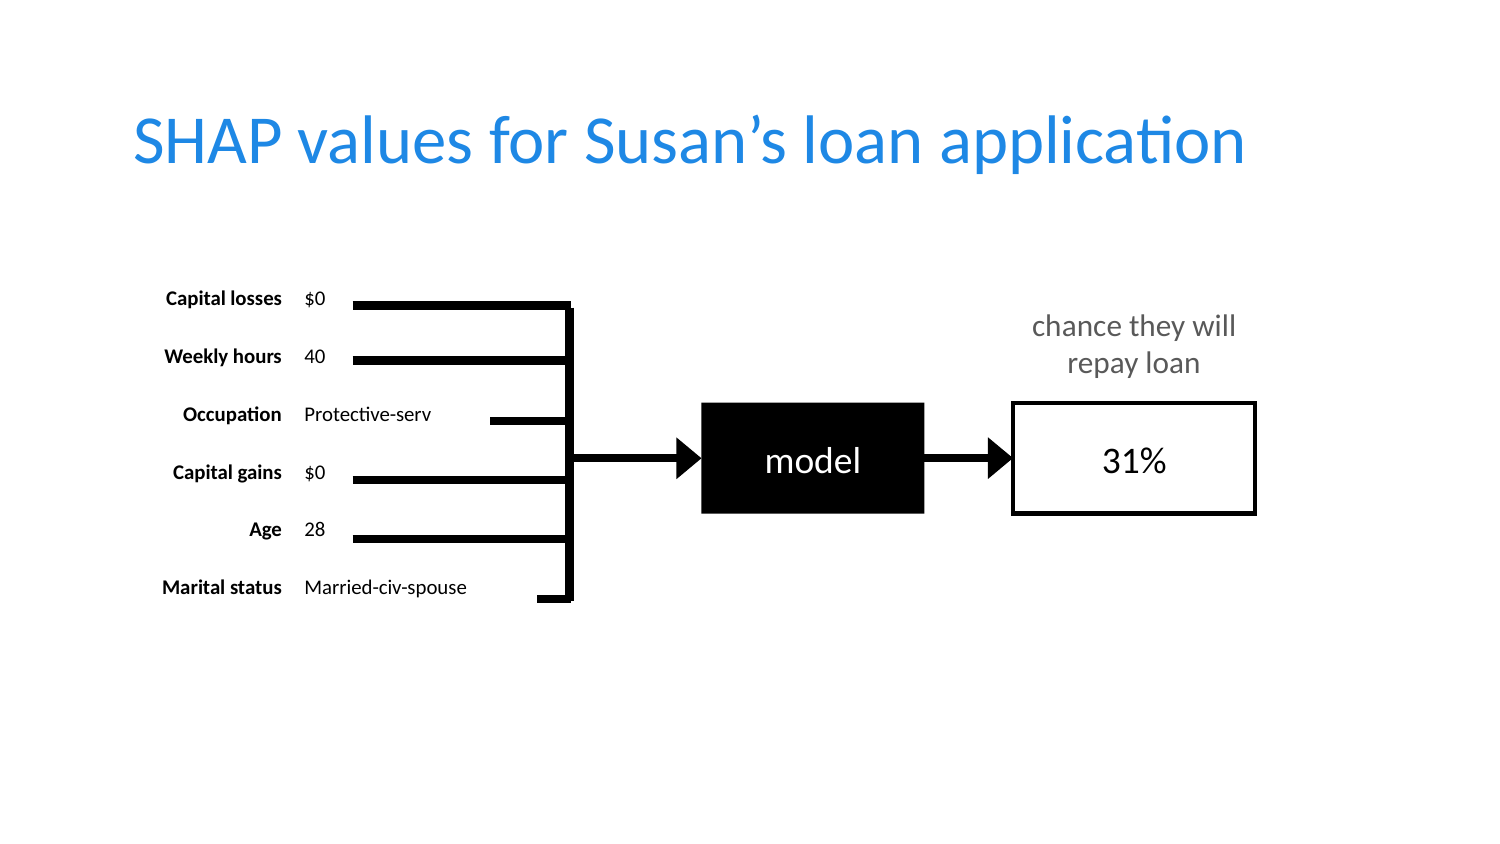

SHAP values for Susan’s loan application
| Capital losses | $0 |
| --- | --- |
| Weekly hours | 40 |
| Occupation | Protective-serv |
| Capital gains | $0 |
| Age | 28 |
| Marital status | Married-civ-spouse |
chance they will repay loan
model
31%